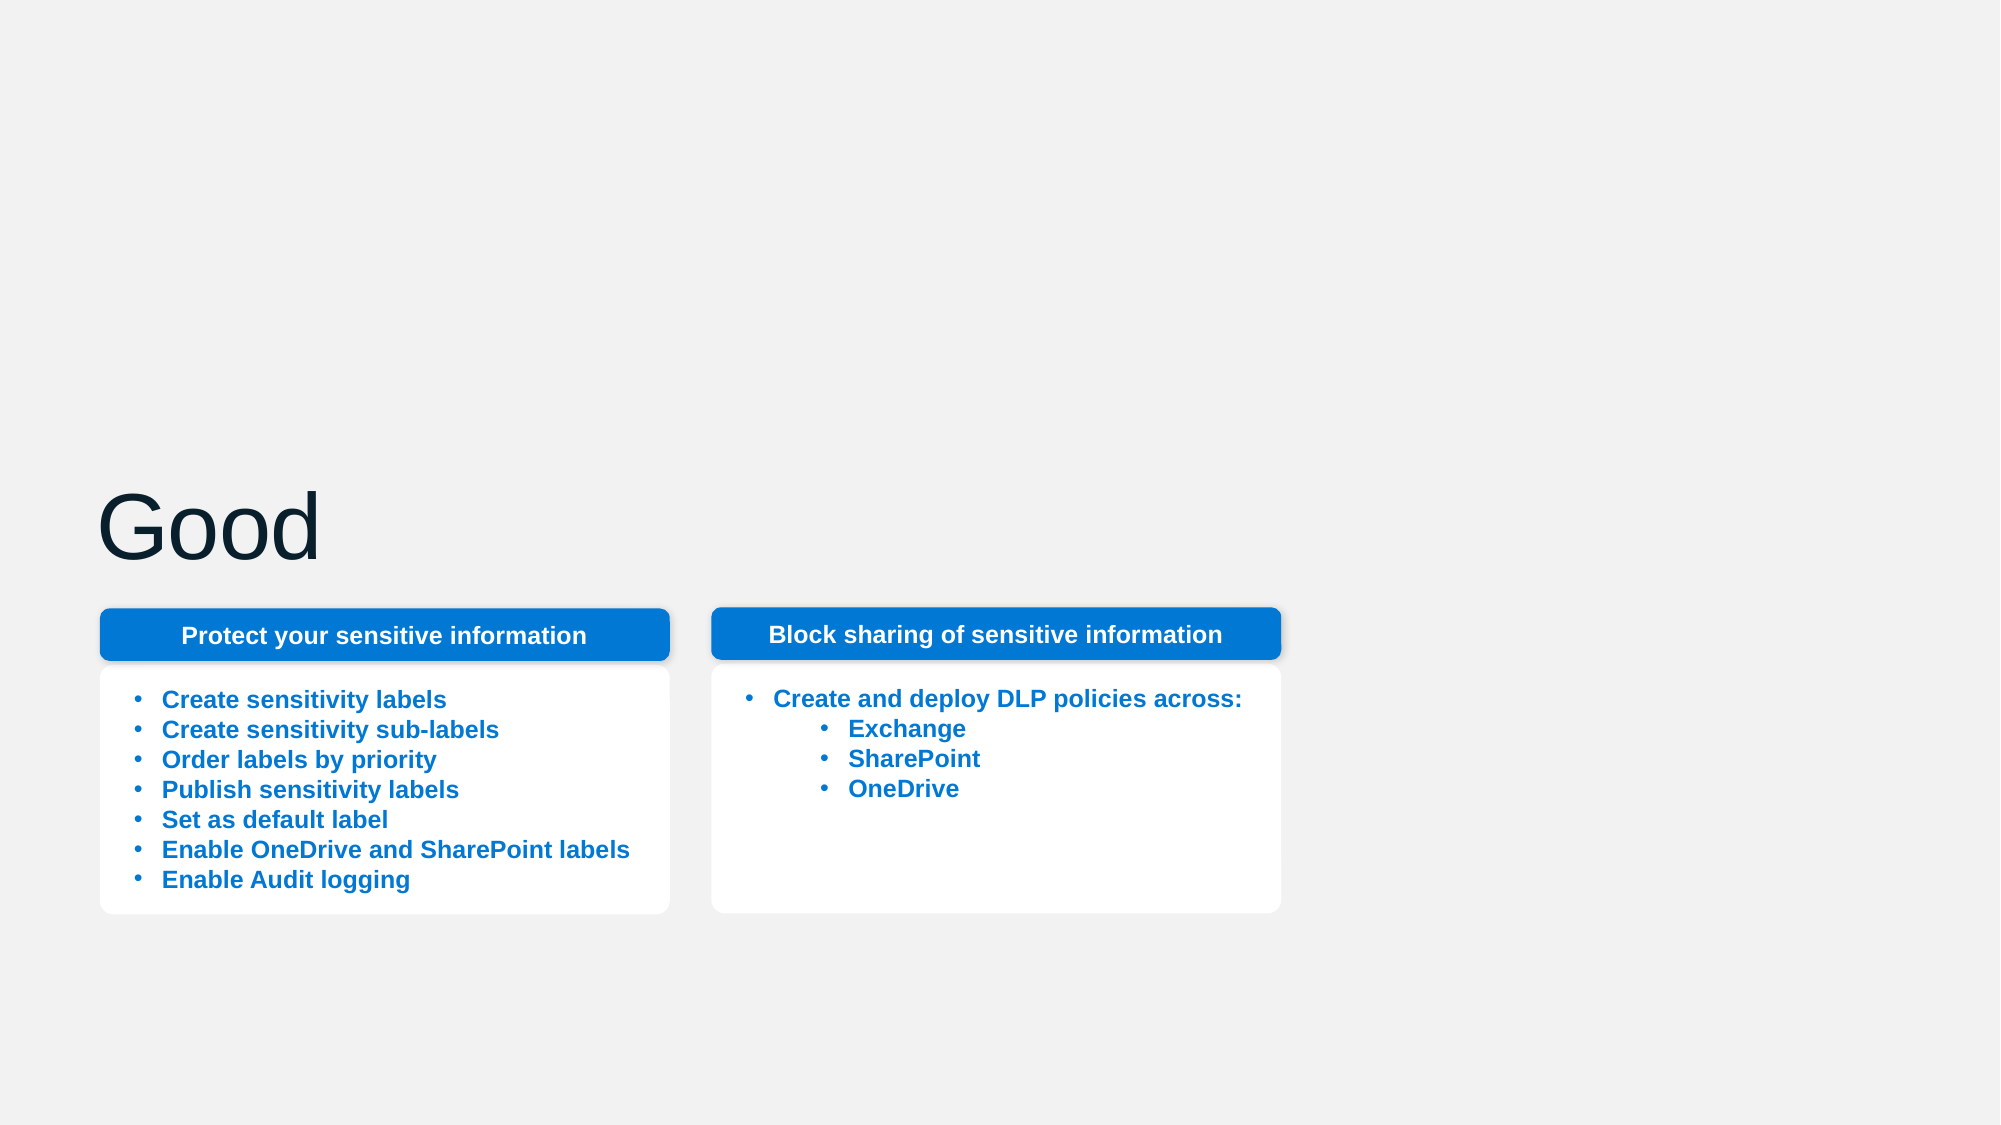

# Good
Block sharing of sensitive information
Protect your sensitive information
Create and deploy DLP policies across:
Exchange
SharePoint
OneDrive
Create sensitivity labels
Create sensitivity sub-labels
Order labels by priority
Publish sensitivity labels
Set as default label
Enable OneDrive and SharePoint labels
Enable Audit logging